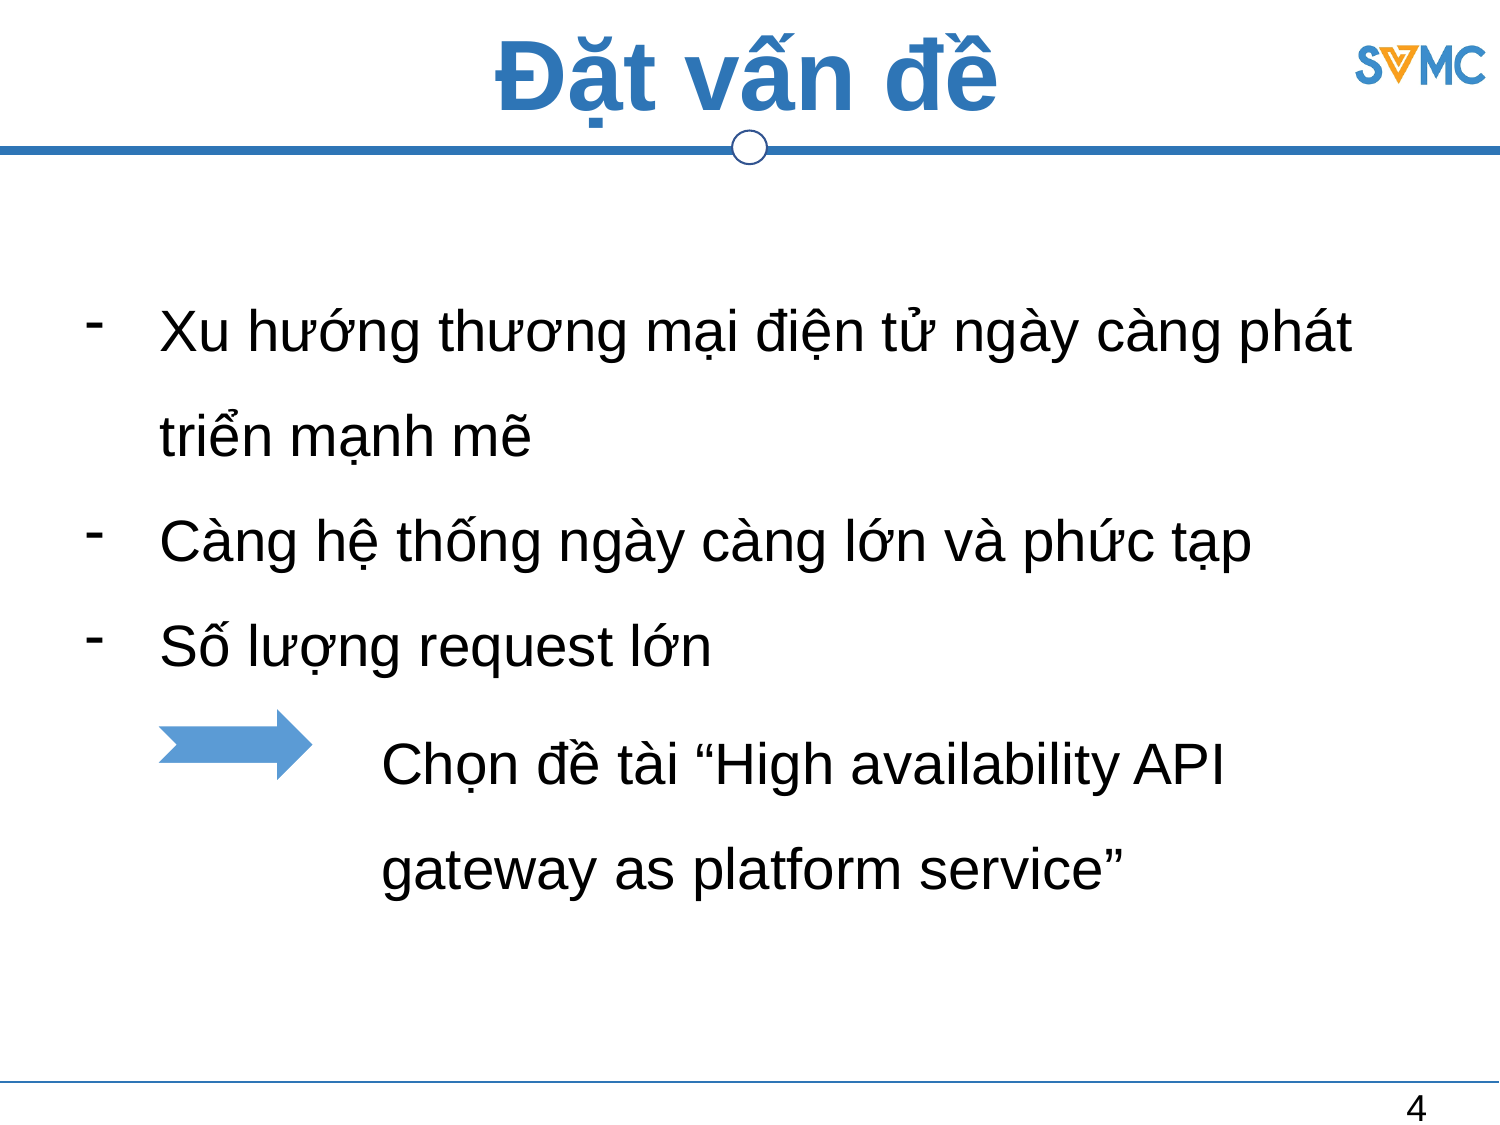

# Đặt vấn đề
Xu hướng thương mại điện tử ngày càng phát triển mạnh mẽ
Càng hệ thống ngày càng lớn và phức tạp
Số lượng request lớn
Chọn đề tài “High availability API gateway as platform service”

4